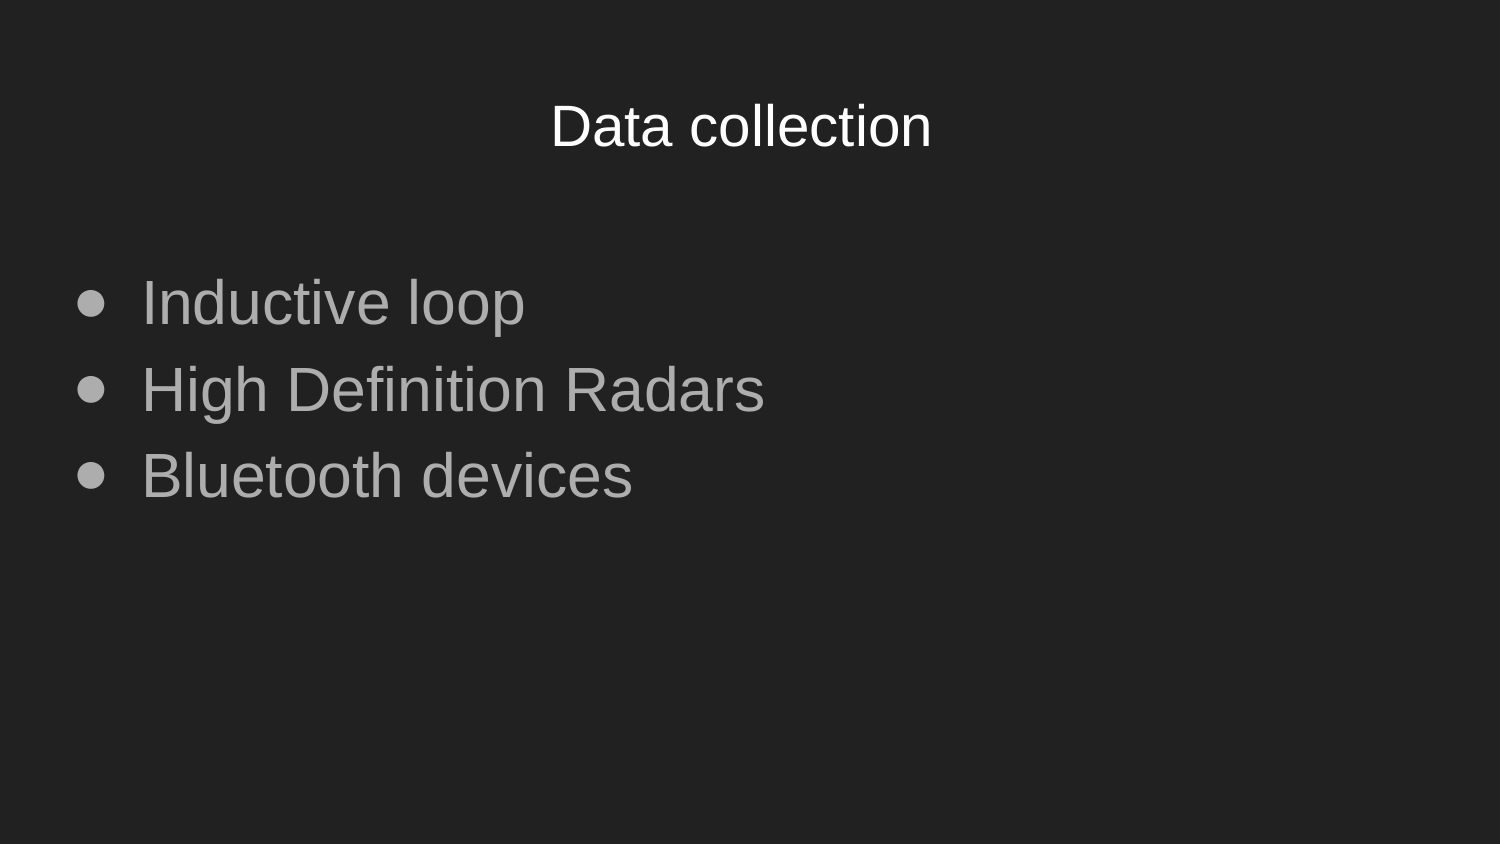

# Data collection
Inductive loop
High Definition Radars
Bluetooth devices